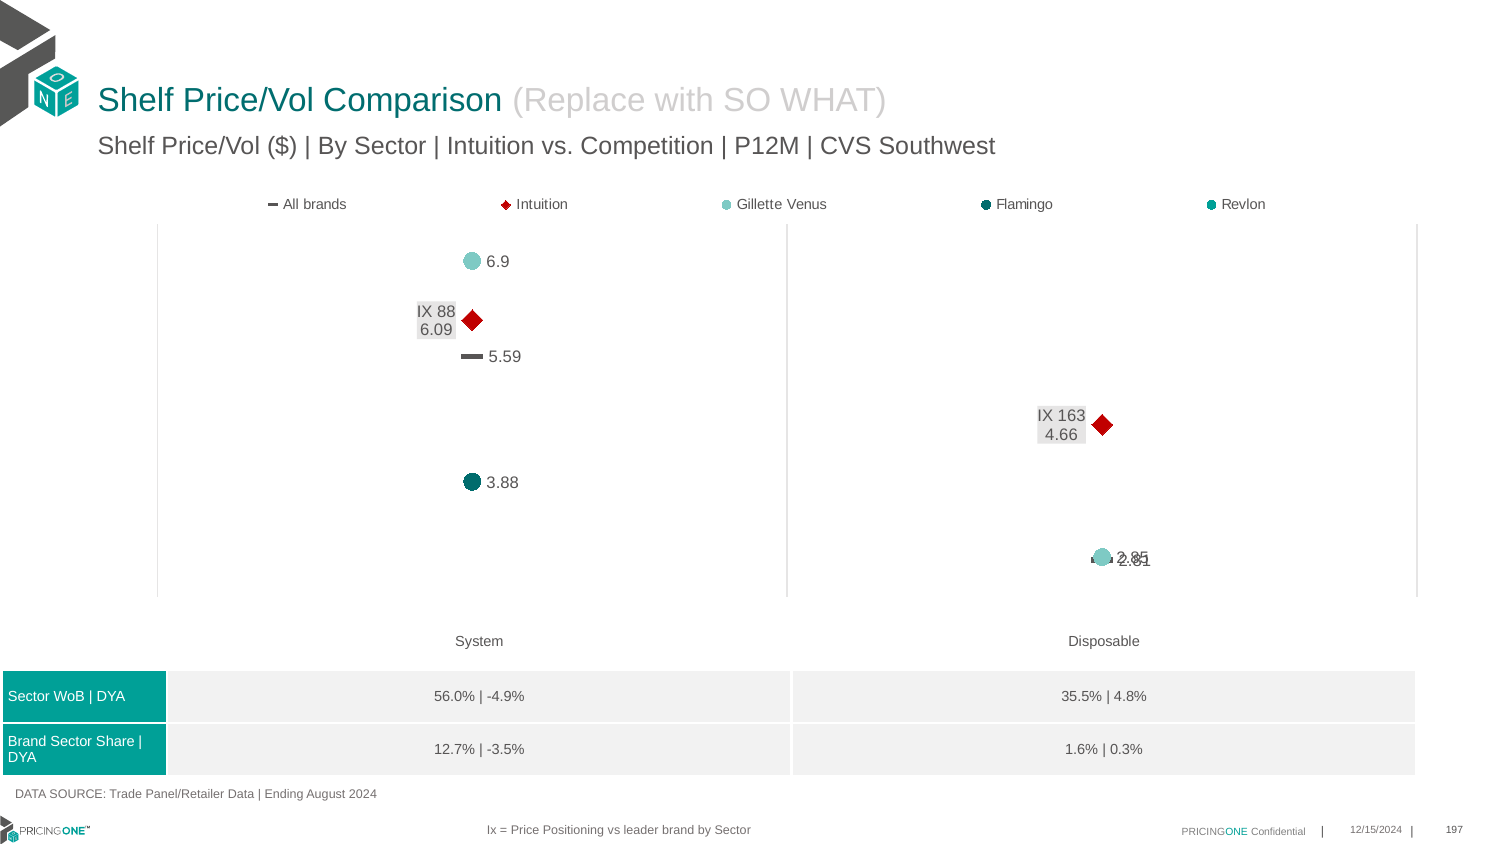

# Shelf Price/Vol Comparison (Replace with SO WHAT)
Shelf Price/Vol ($) | By Sector | Intuition vs. Competition | P12M | CVS Southwest

### Chart

| Category | All brands | Intuition | Gillette Venus | Flamingo | Revlon |
|---|---|---|---|---|---|
| IX 88 | 5.59 | 6.09 | 6.9 | 3.88 | None |
| IX 163 | 2.81 | 4.66 | 2.85 | None | None |
|  | System | Disposable |
| --- | --- | --- |
| Sector WoB | DYA | 56.0% | -4.9% | 35.5% | 4.8% |
| Brand Sector Share | DYA | 12.7% | -3.5% | 1.6% | 0.3% |
DATA SOURCE: Trade Panel/Retailer Data | Ending August 2024
Ix = Price Positioning vs leader brand by Sector
12/15/2024
197